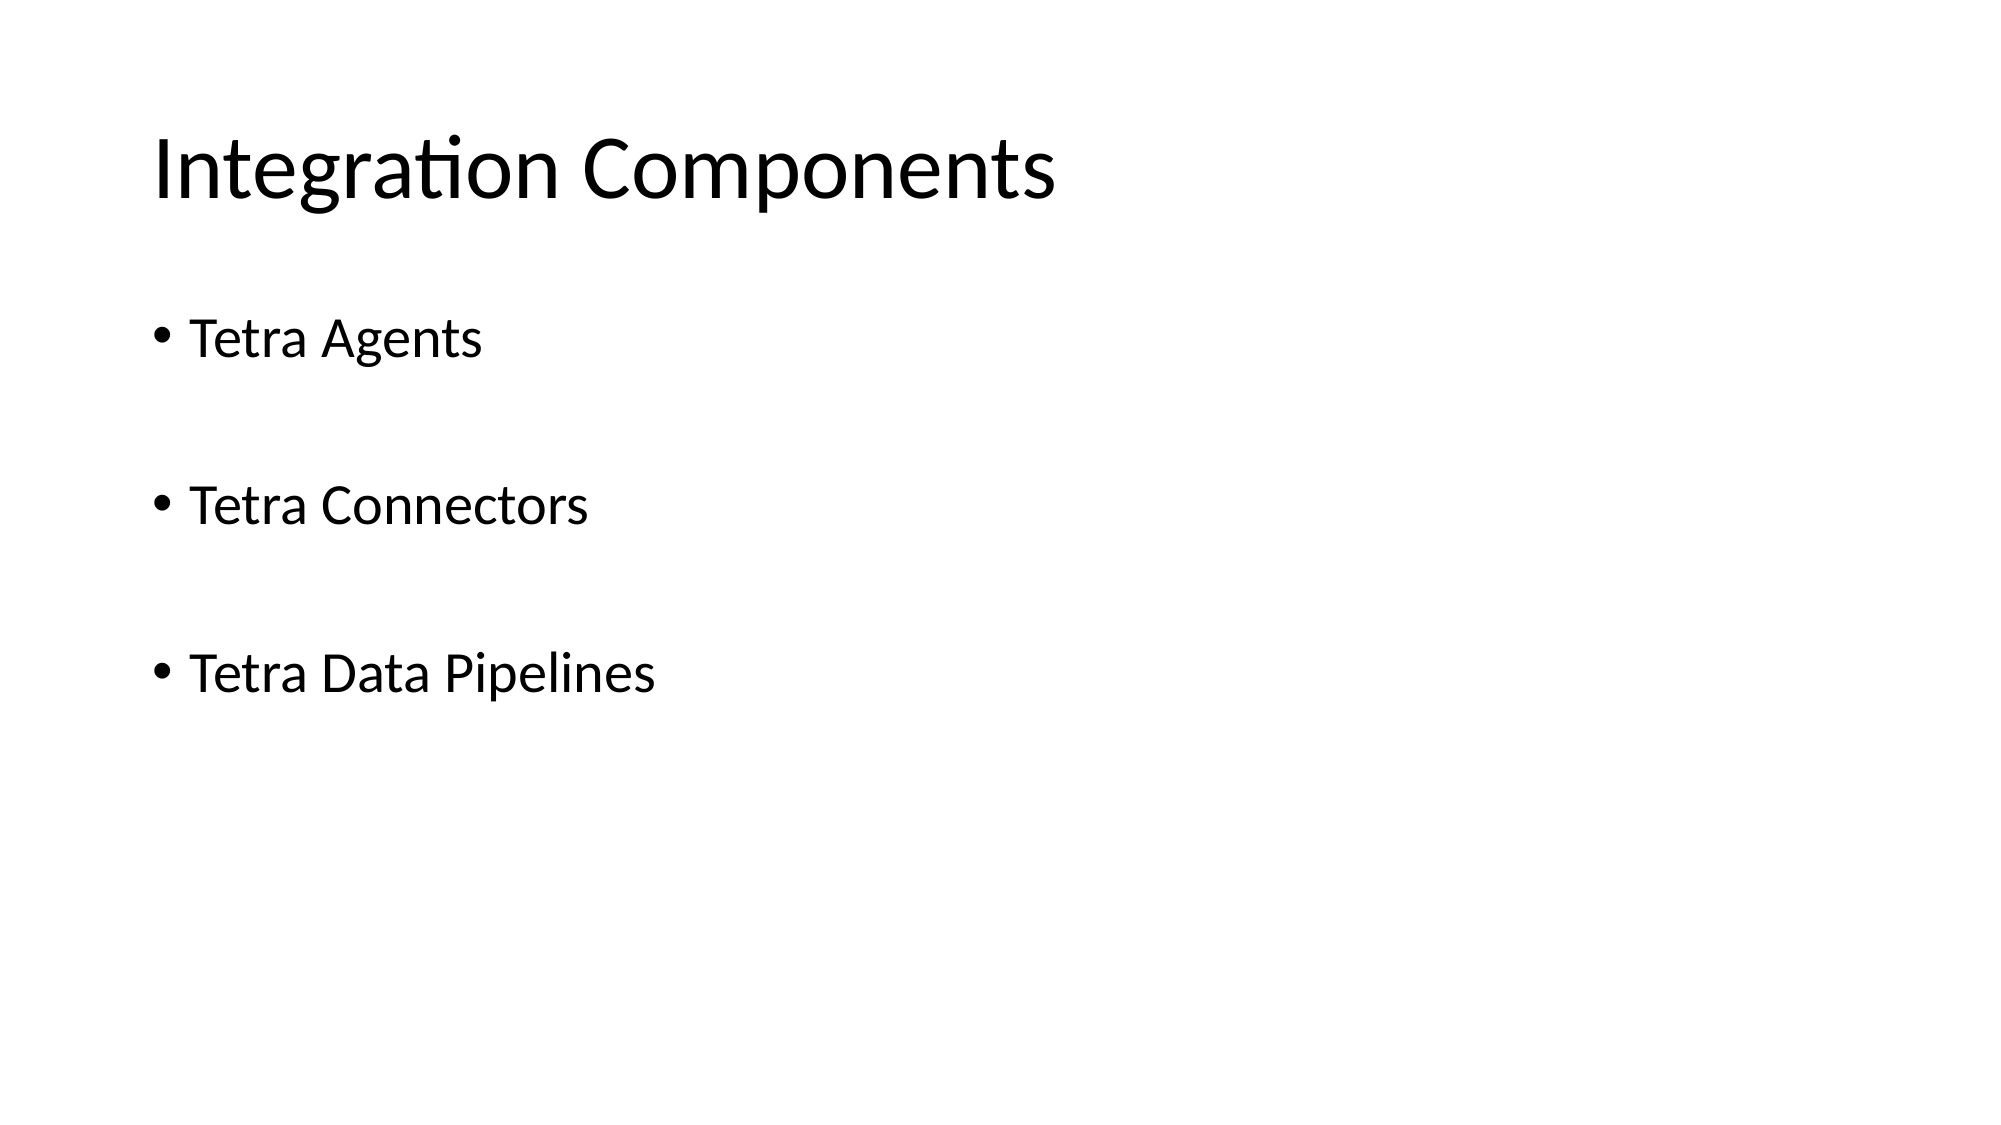

# Integration Components
Tetra Agents

Tetra Connectors

Tetra Data Pipelines